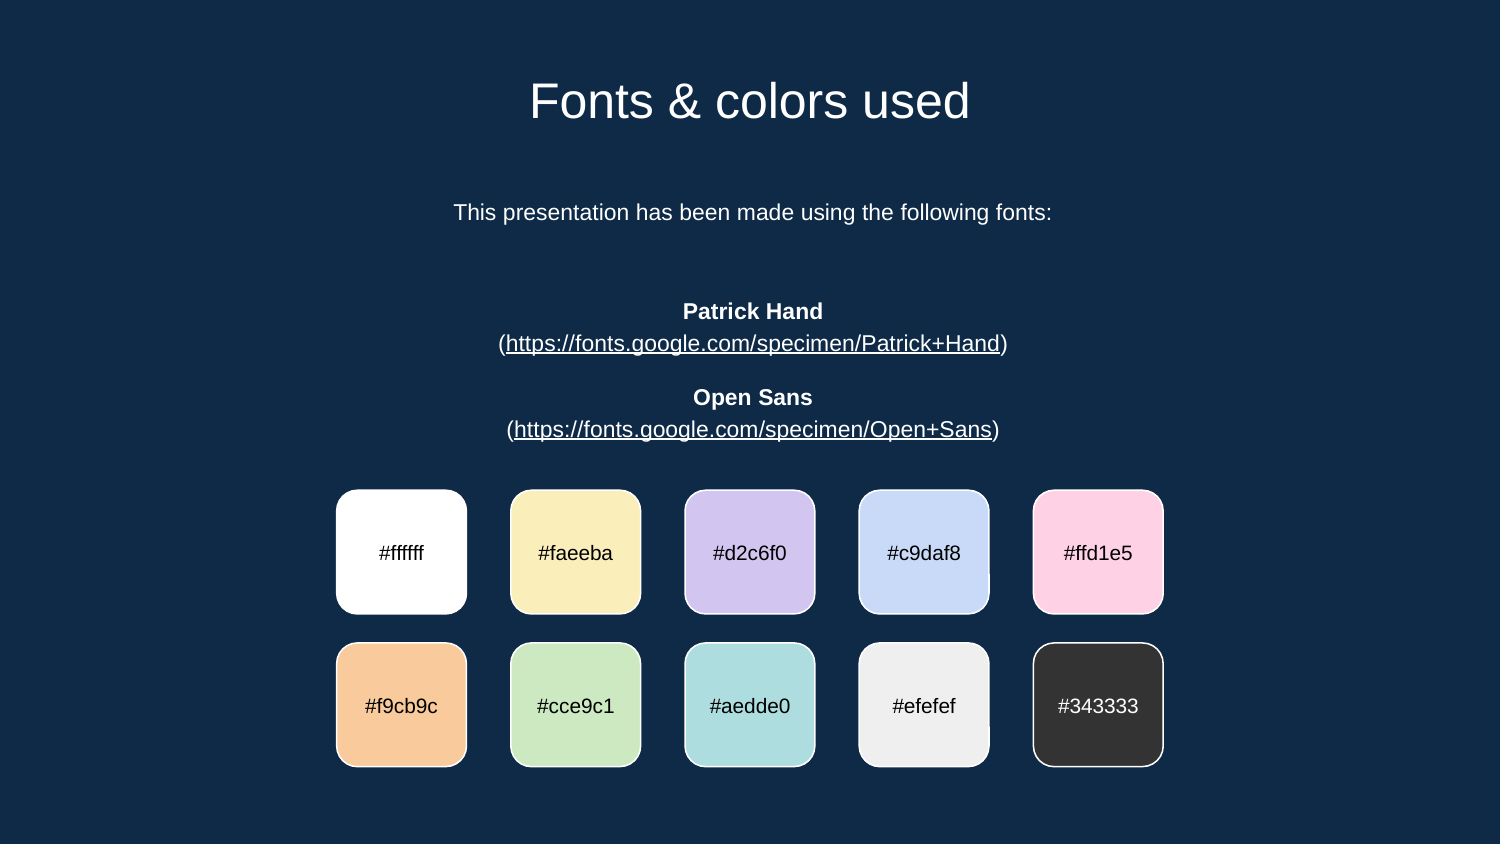

# Fonts & colors used
This presentation has been made using the following fonts:

Patrick Hand
(https://fonts.google.com/specimen/Patrick+Hand)

Open Sans
(https://fonts.google.com/specimen/Open+Sans)

#ffffff
#faeeba
#d2c6f0
#c9daf8
#ffd1e5

#f9cb9c
#cce9c1
#aedde0
#efefef
#343333